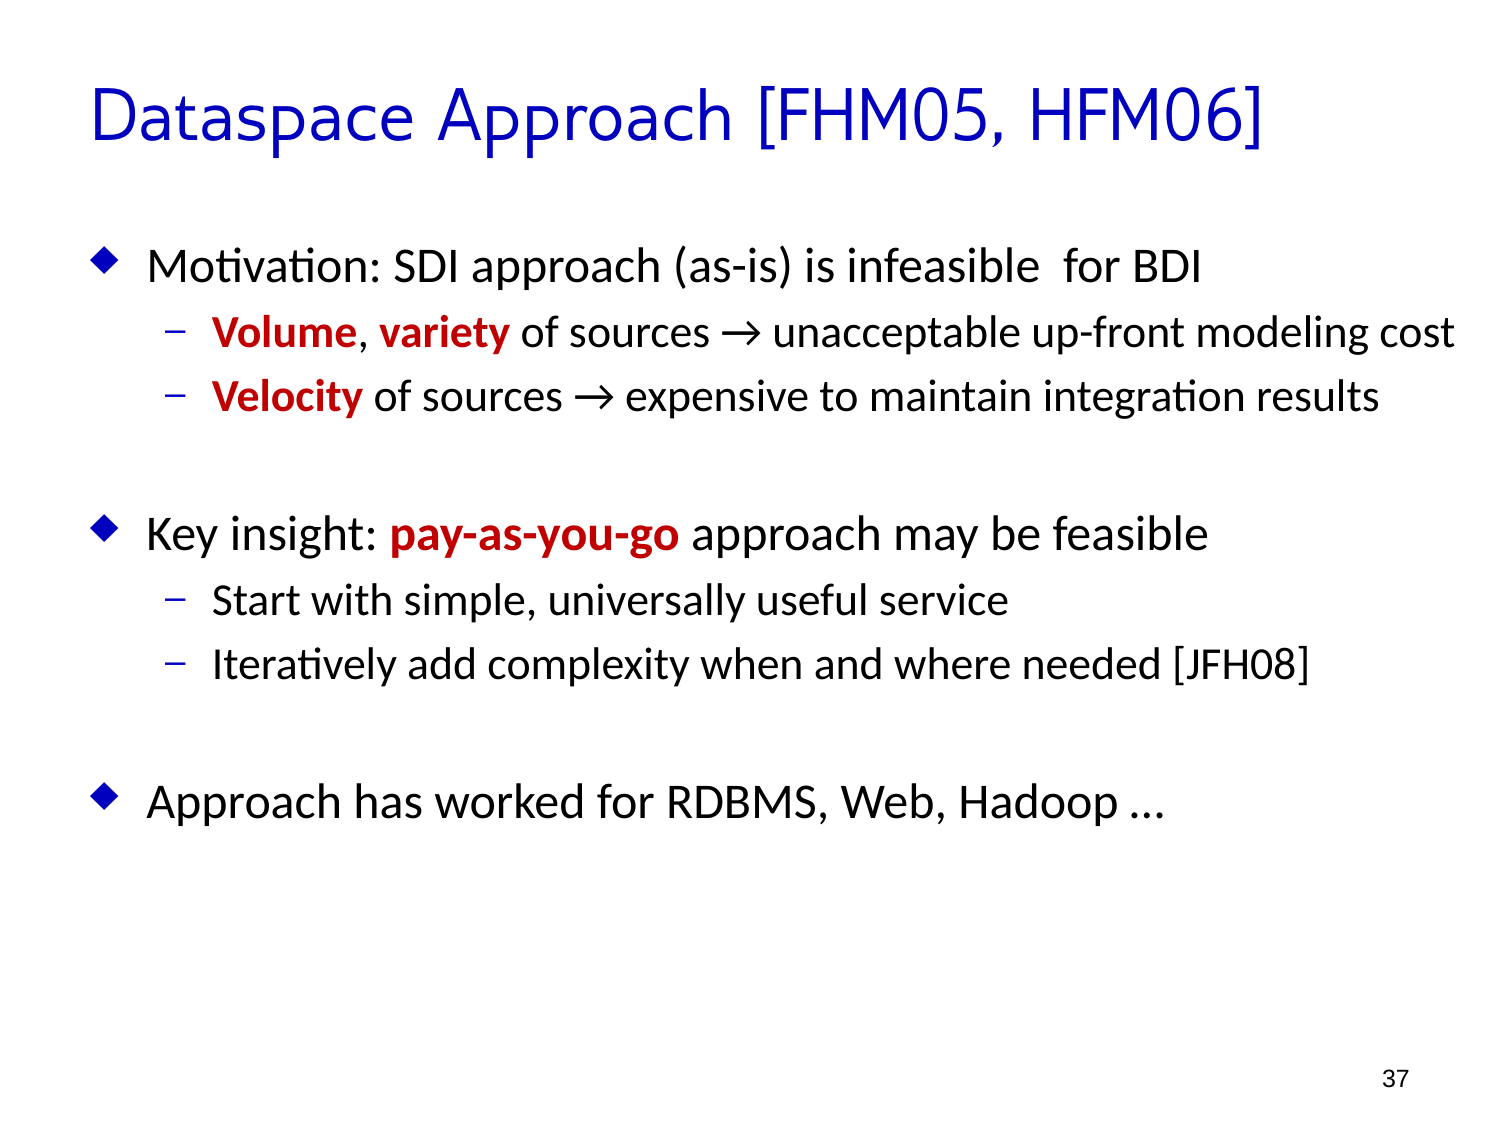

Dataspace Approach [FHM05, HFM06]
Motivation: SDI approach (as-is) is infeasible  for BDI
Volume, variety of sources → unacceptable up-front modeling cost
Velocity of sources → expensive to maintain integration results

Key insight: pay-as-you-go approach may be feasible
Start with simple, universally useful service
Iteratively add complexity when and where needed [JFH08]

Approach has worked for RDBMS, Web, Hadoop …

37